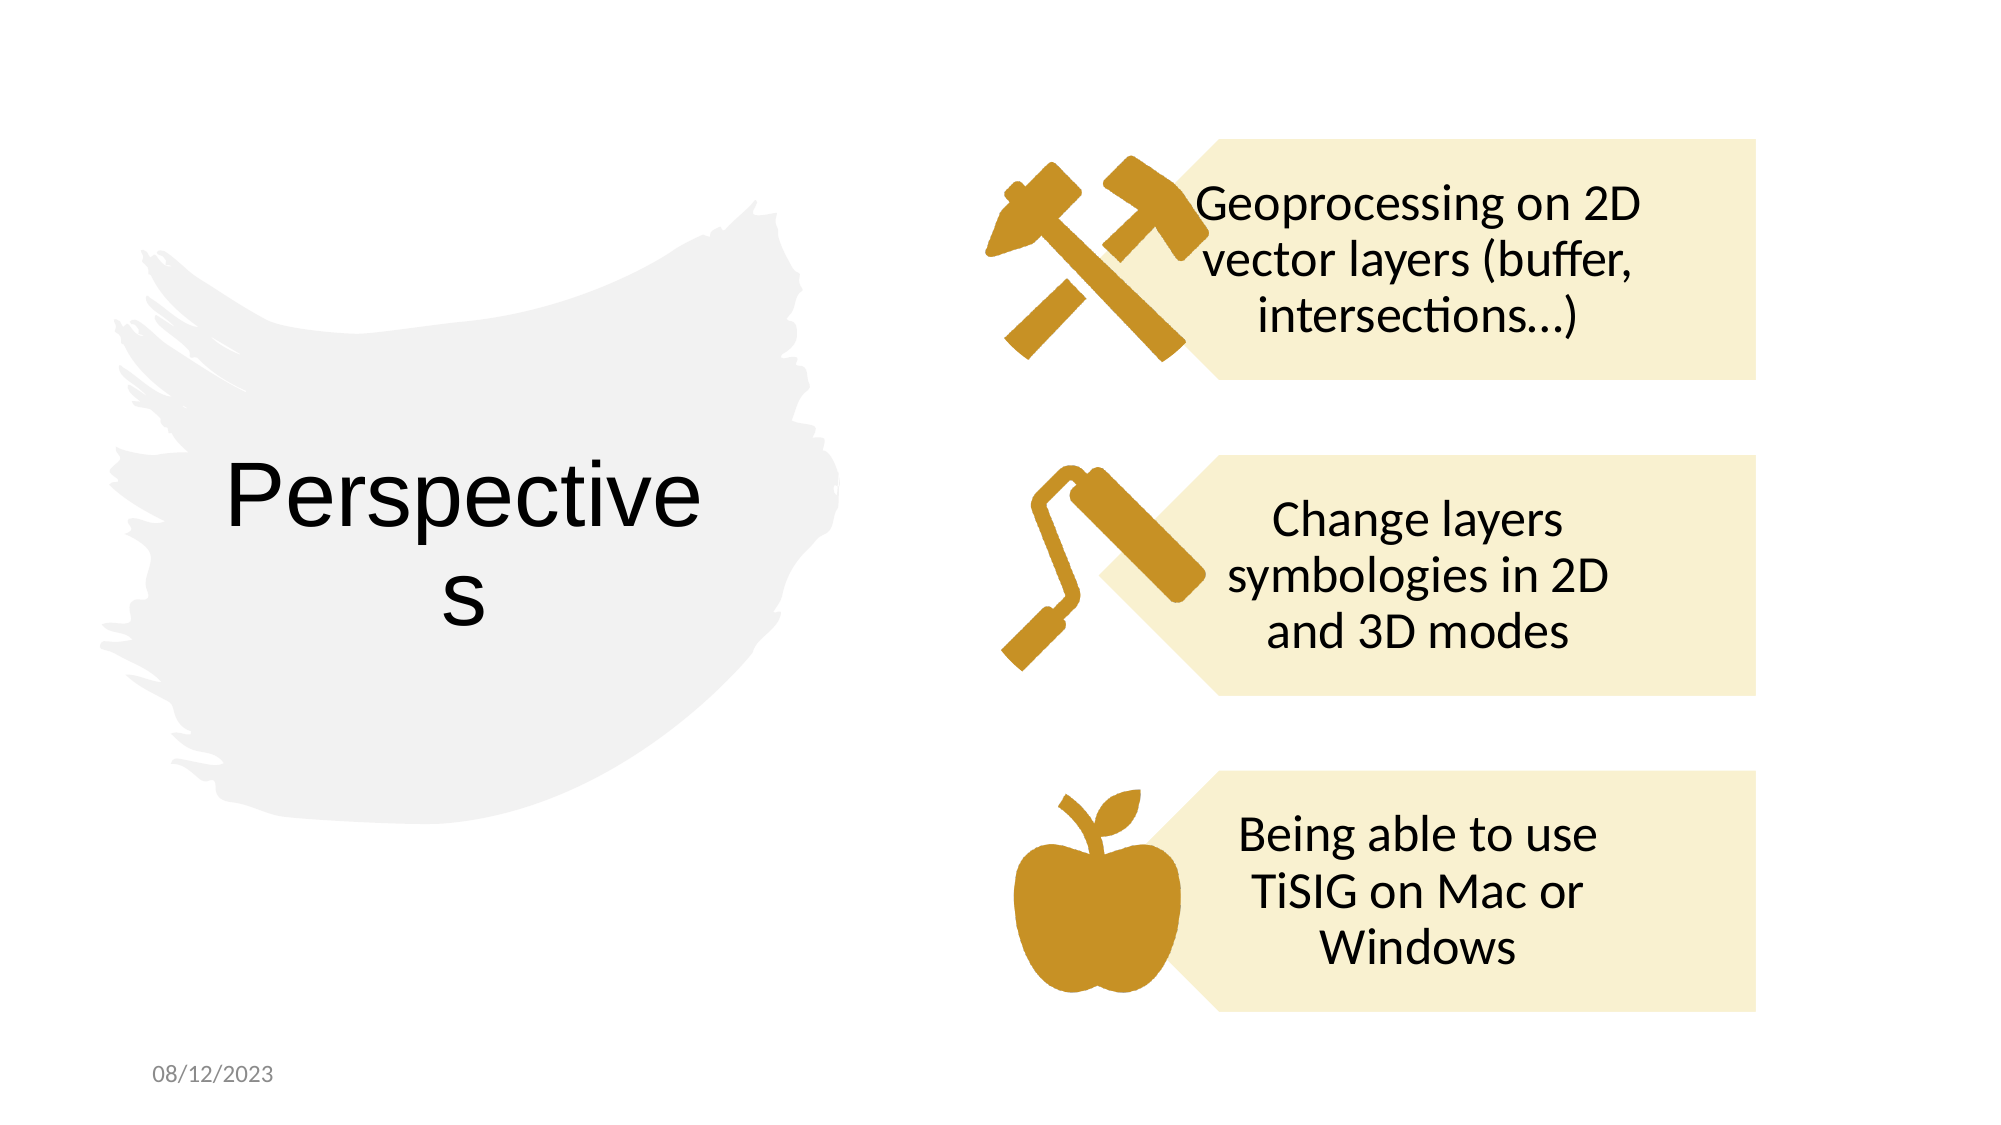

Geoprocessing on 2D vector layers (buffer, intersections…)
Change layers symbologies in 2D and 3D modes
Being able to use TiSIG on Mac or Windows

# Perspectives
08/12/2023
Presentation class project - TiSIG - TSI Class 2023
57